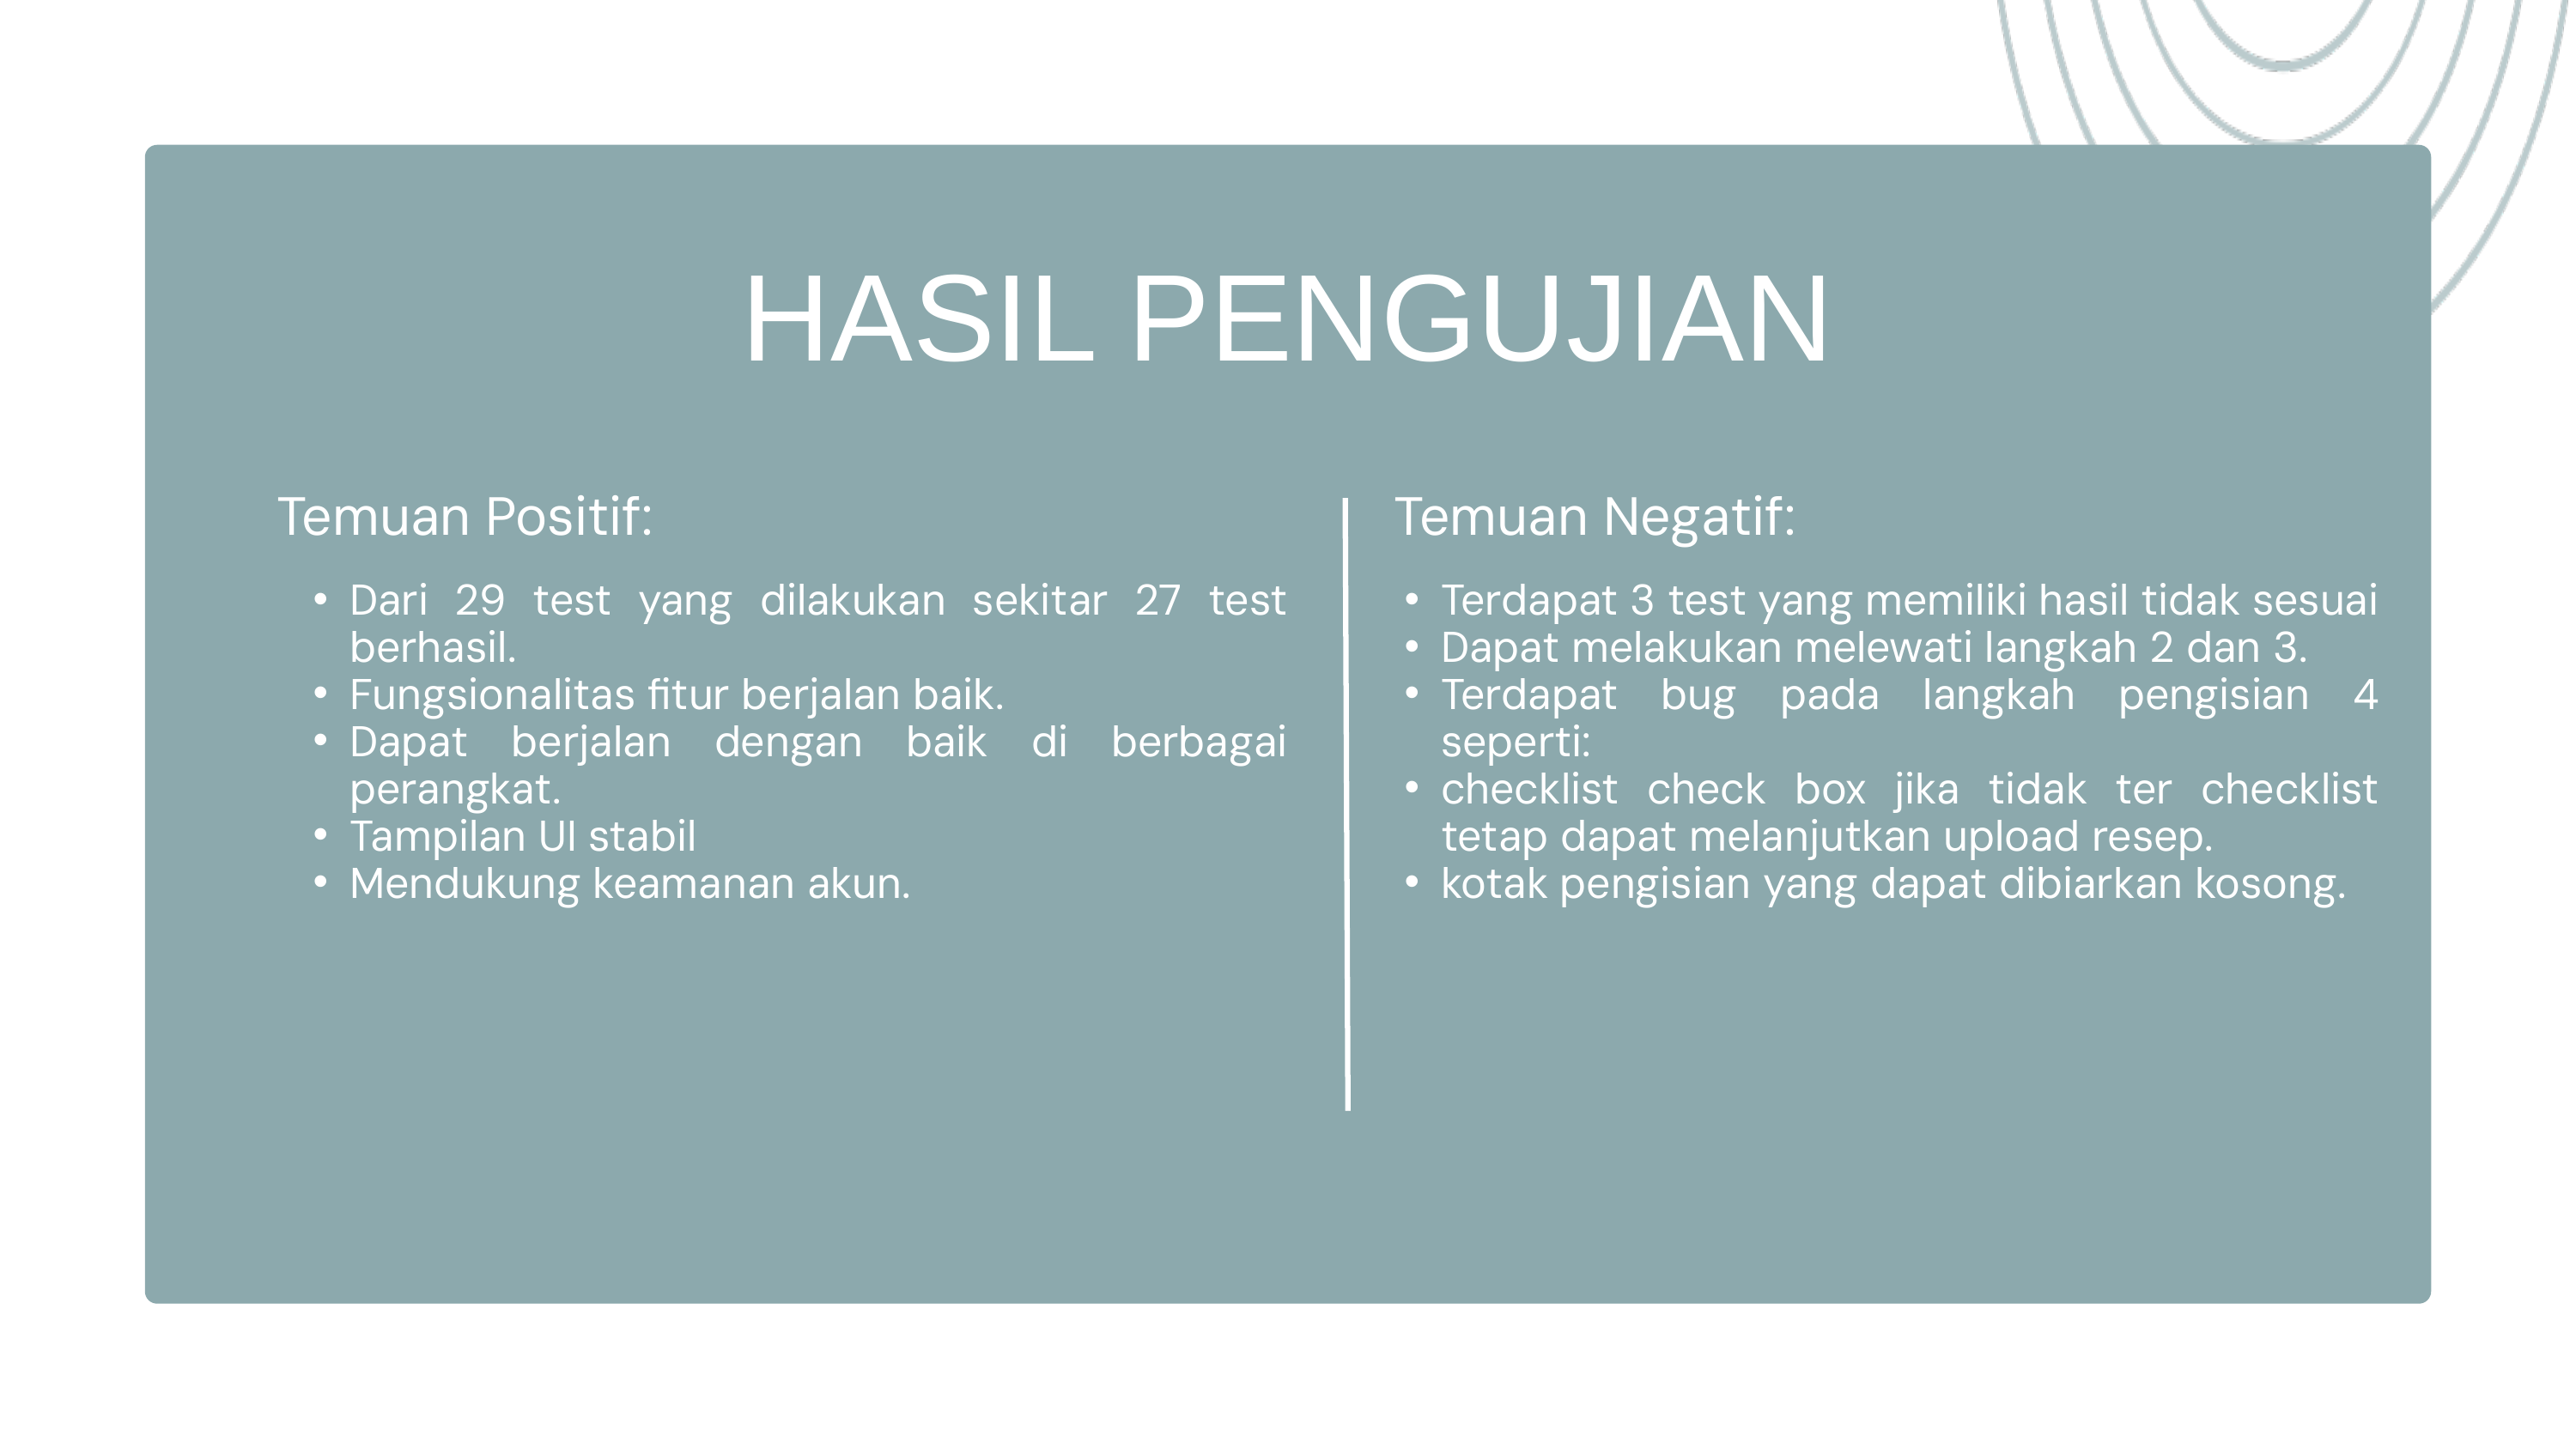

HASIL PENGUJIAN
Temuan Positif:
Temuan Negatif:

Dari 29 test yang dilakukan sekitar 27 test berhasil.
Fungsionalitas fitur berjalan baik.
Dapat berjalan dengan baik di berbagai perangkat.
Tampilan UI stabil
Mendukung keamanan akun.
Terdapat 3 test yang memiliki hasil tidak sesuai
Dapat melakukan melewati langkah 2 dan 3.
Terdapat bug pada langkah pengisian 4 seperti:
checklist check box jika tidak ter checklist tetap dapat melanjutkan upload resep.
kotak pengisian yang dapat dibiarkan kosong.